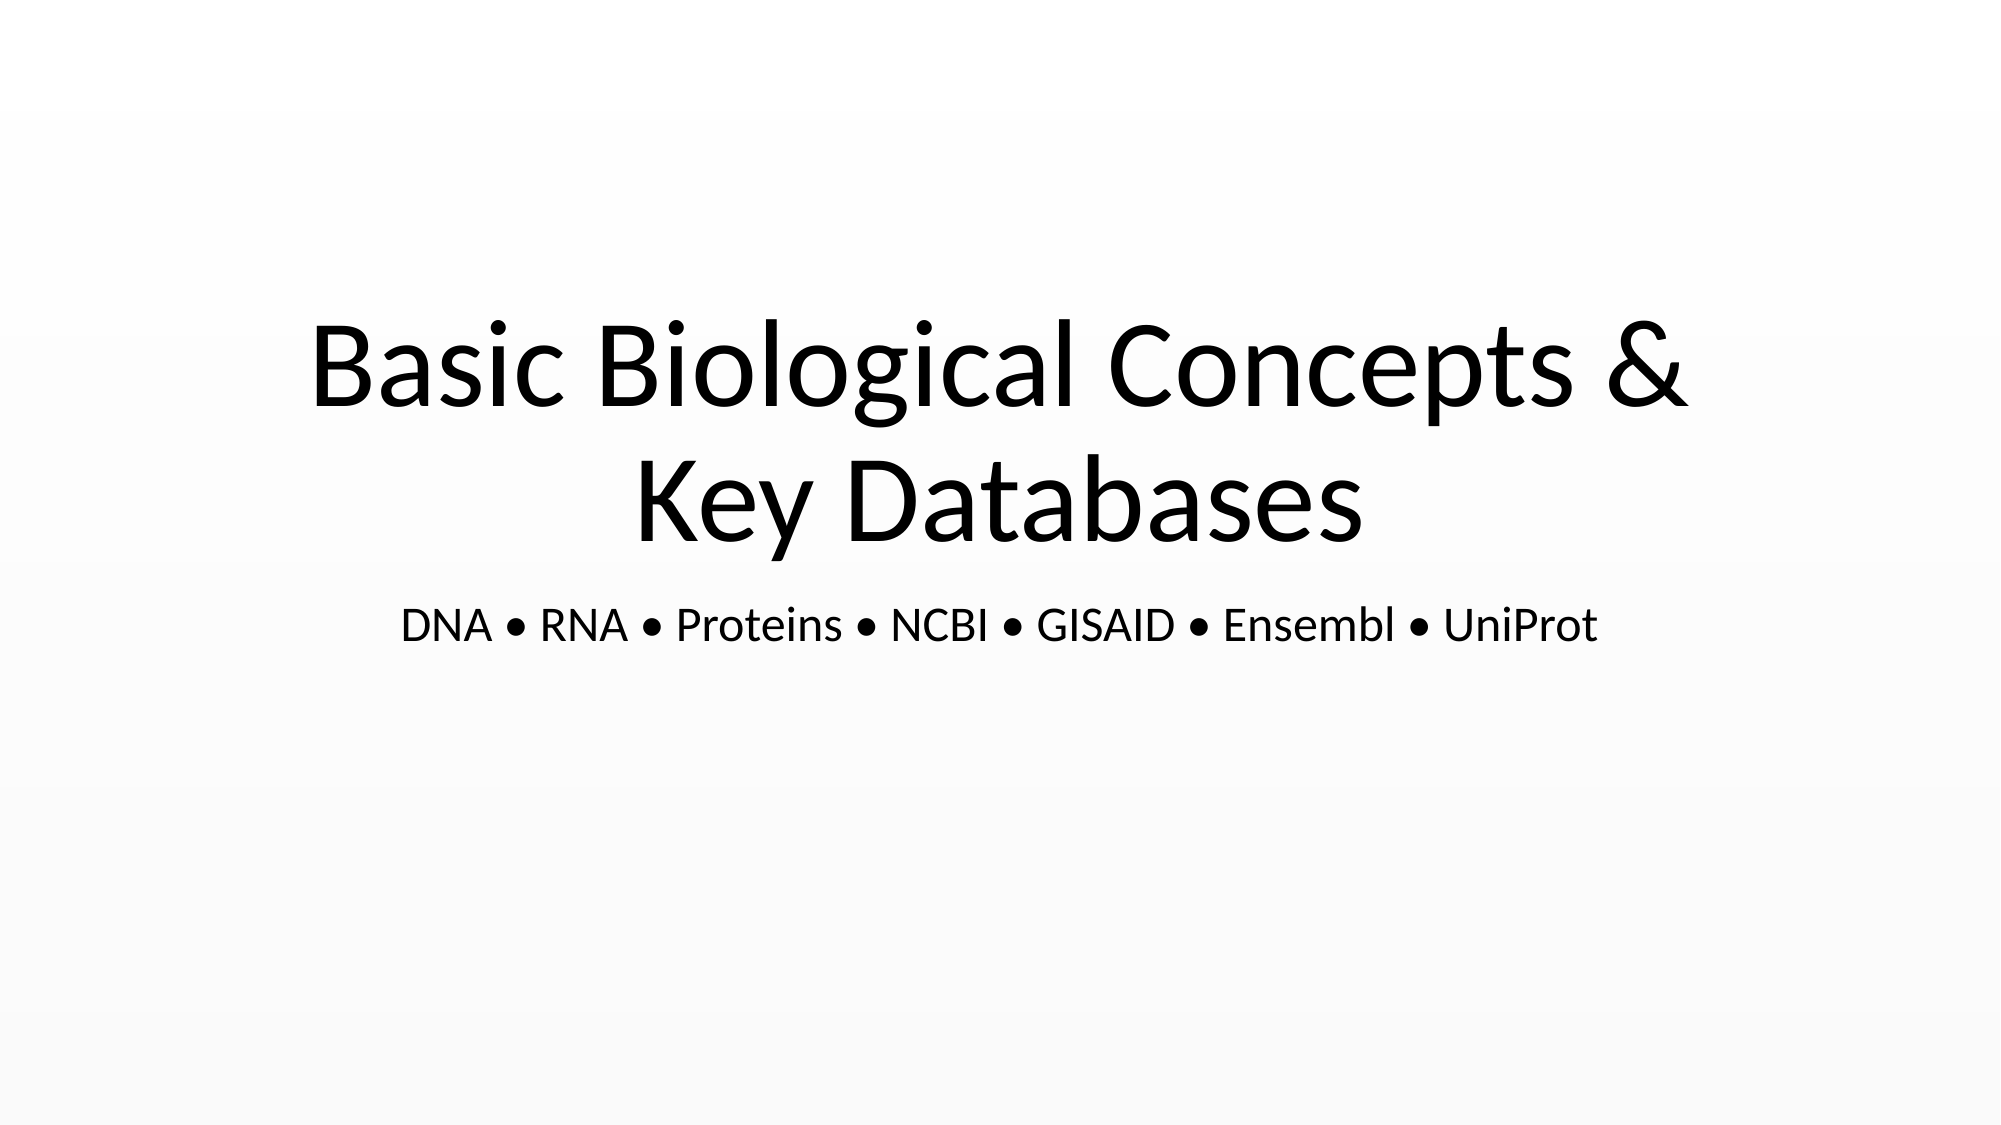

# Basic Biological Concepts & Key Databases
DNA • RNA • Proteins • NCBI • GISAID • Ensembl • UniProt